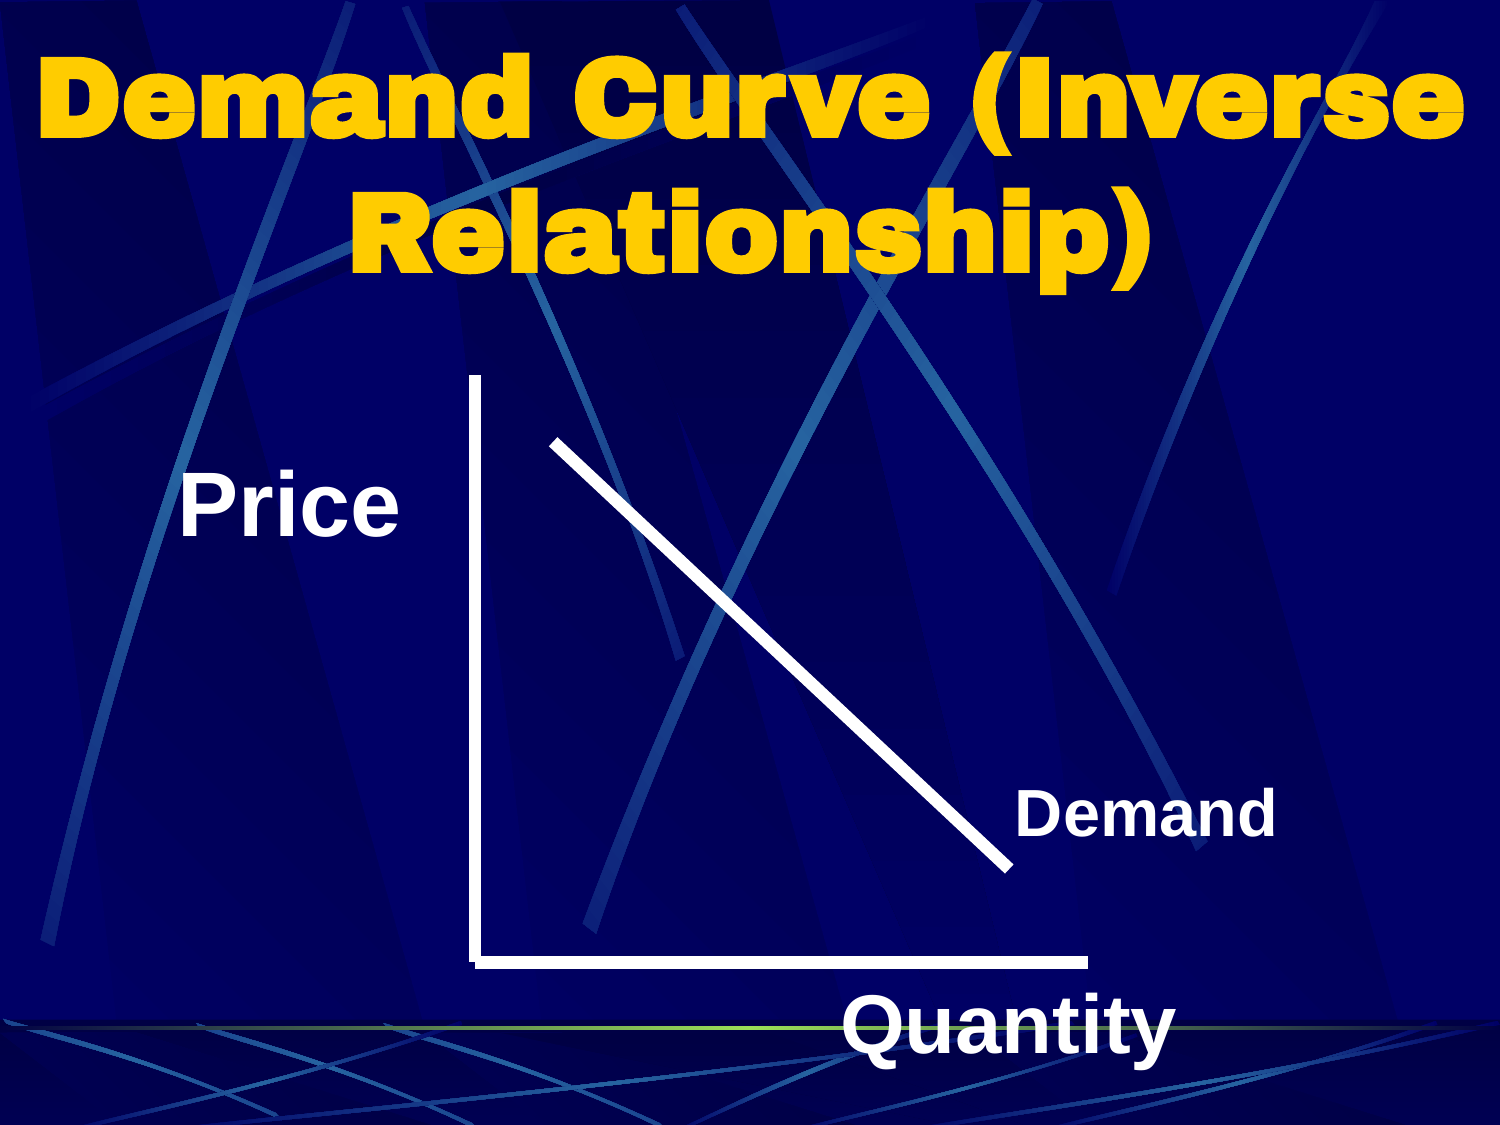

# Demand Curve (Inverse Relationship)
Price
Demand
Quantity